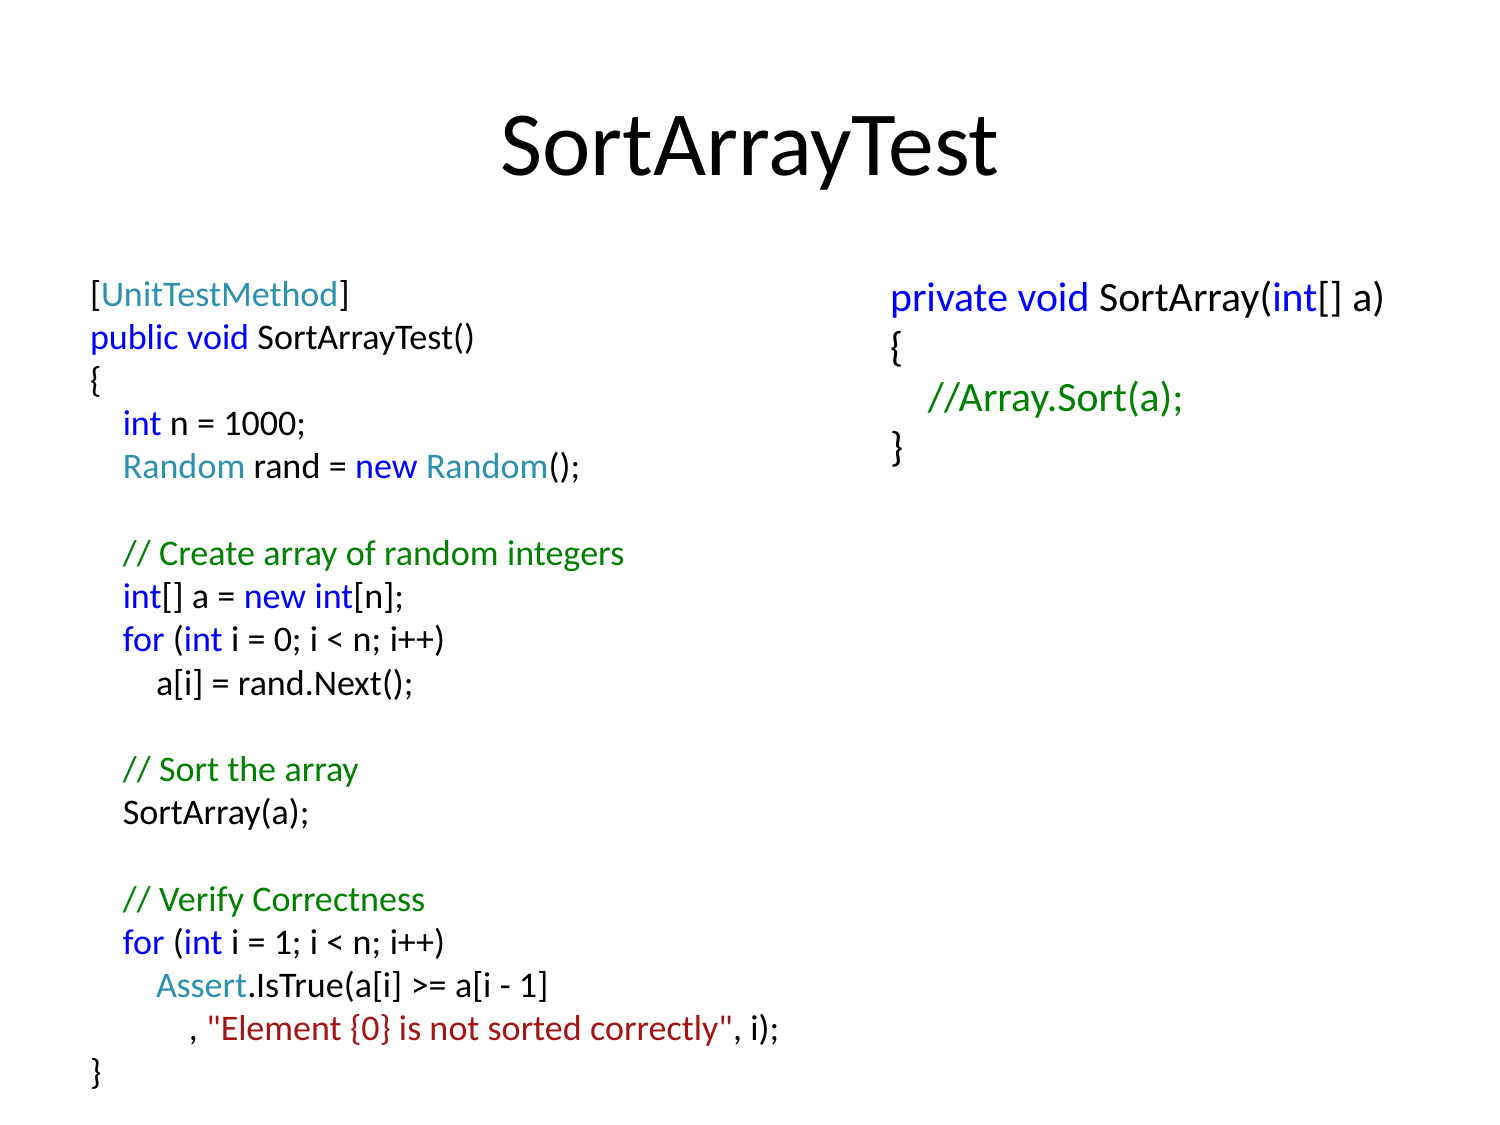

# SortArrayTest
[UnitTestMethod]
public void SortArrayTest()
{
    int n = 1000;
    Random rand = new Random();
    // Create array of random integers
    int[] a = new int[n];
    for (int i = 0; i < n; i++)
        a[i] = rand.Next();
            
    // Sort the array
    SortArray(a);
    // Verify Correctness
    for (int i = 1; i < n; i++)
        Assert.IsTrue(a[i] >= a[i - 1]
            , "Element {0} is not sorted correctly", i);
}
private void SortArray(int[] a)
{
    //Array.Sort(a);
}